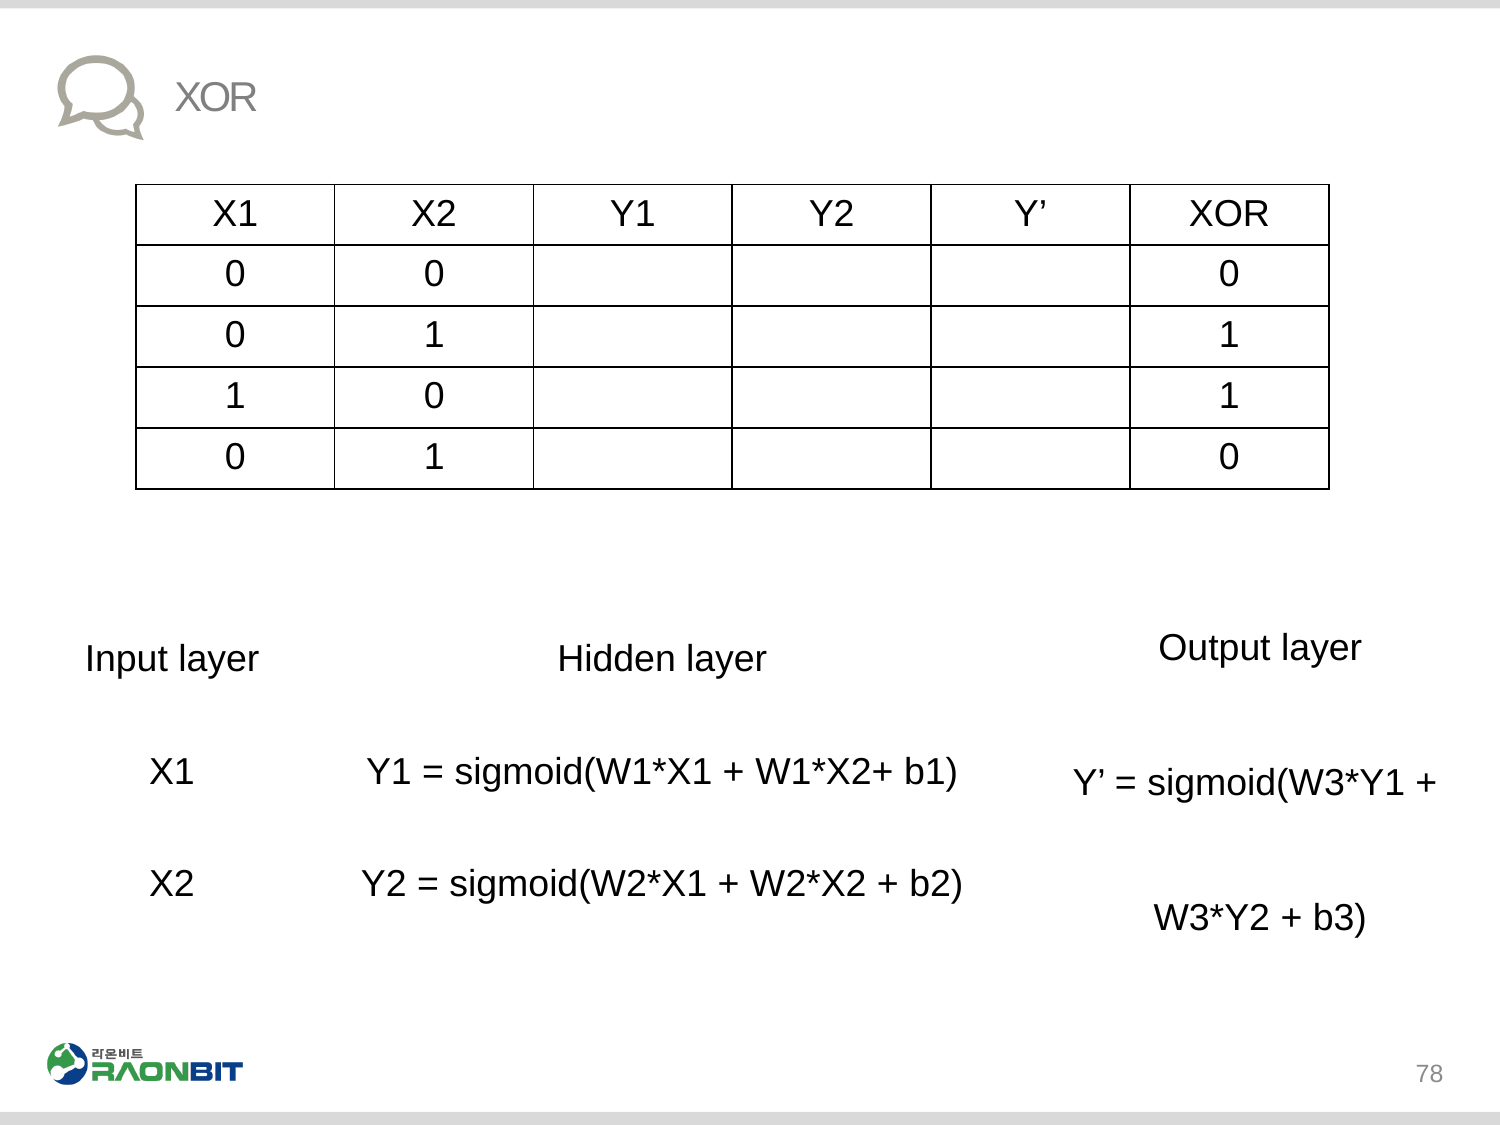

# XOR
| X1 | X2 | Y1 | Y2 | Y’ | XOR |
| --- | --- | --- | --- | --- | --- |
| 0 | 0 |  |  |  | 0 |
| 0 | 1 |  |  |  | 1 |
| 1 | 0 |  |  |  | 1 |
| 0 | 1 |  |  |  | 0 |
Output layer
Y’ = sigmoid(W3*Y1 +
W3*Y2 + b3)
Input layer
X1
X2
Hidden layer
Y1 = sigmoid(W1*X1 + W1*X2+ b1)
Y2 = sigmoid(W2*X1 + W2*X2 + b2)
78